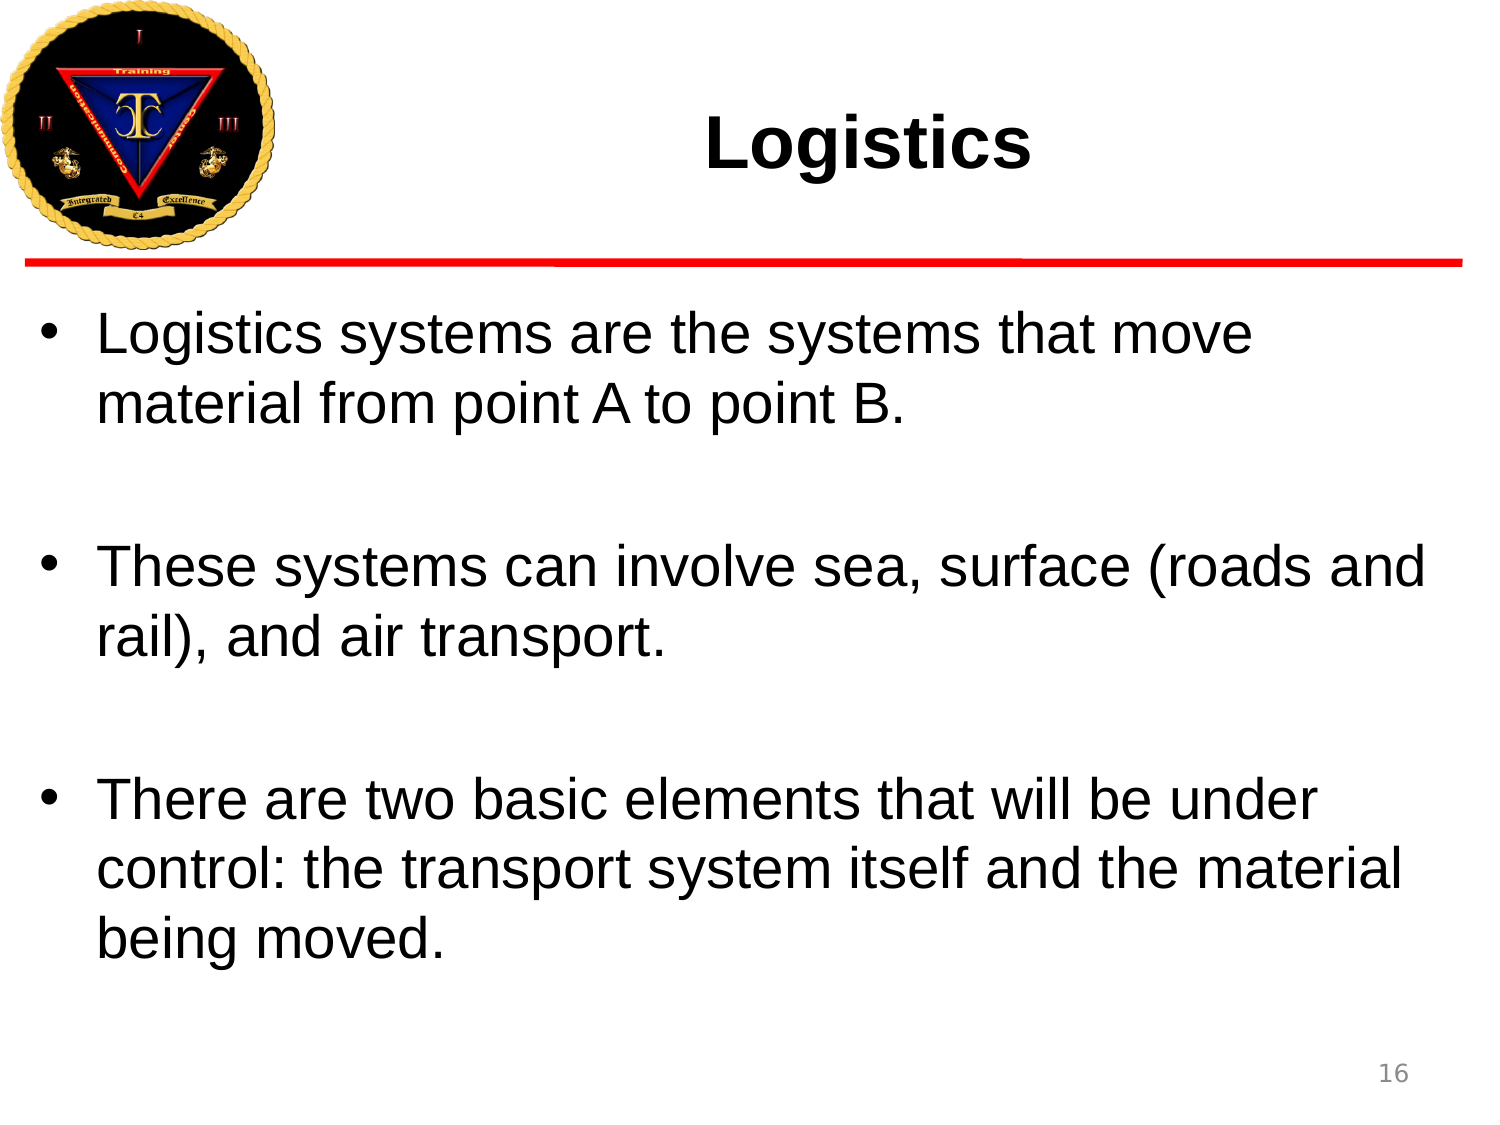

# Logistics
Logistics systems are the systems that move material from point A to point B.

These systems can involve sea, surface (roads and rail), and air transport.

There are two basic elements that will be under control: the transport system itself and the material being moved.
16